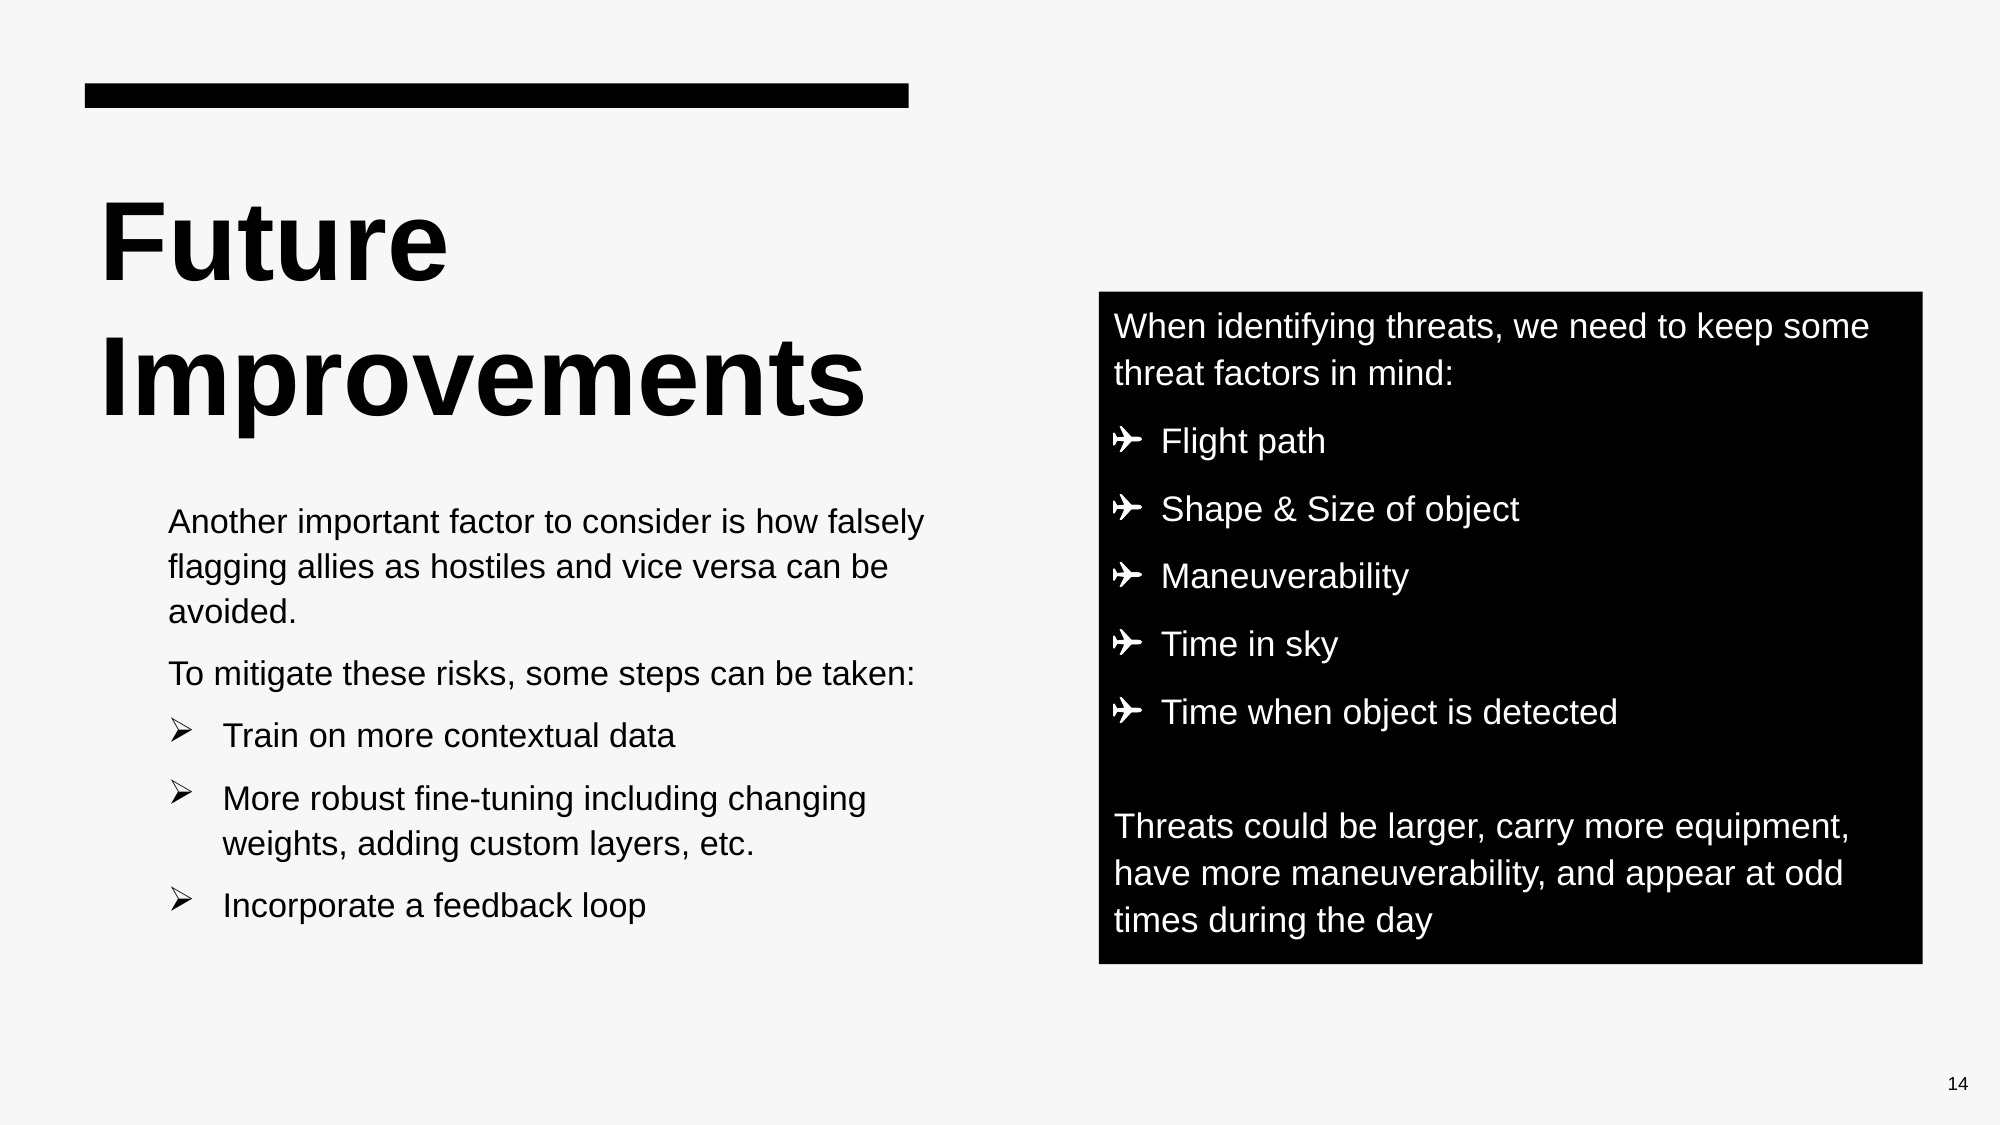

# Future Improvements
When identifying threats, we need to keep some threat factors in mind:
Flight path
Shape & Size of object
Maneuverability
Time in sky
Time when object is detected
Threats could be larger, carry more equipment, have more maneuverability, and appear at odd times during the day
Another important factor to consider is how falsely flagging allies as hostiles and vice versa can be avoided.
To mitigate these risks, some steps can be taken:
Train on more contextual data
More robust fine-tuning including changing weights, adding custom layers, etc.
Incorporate a feedback loop
14